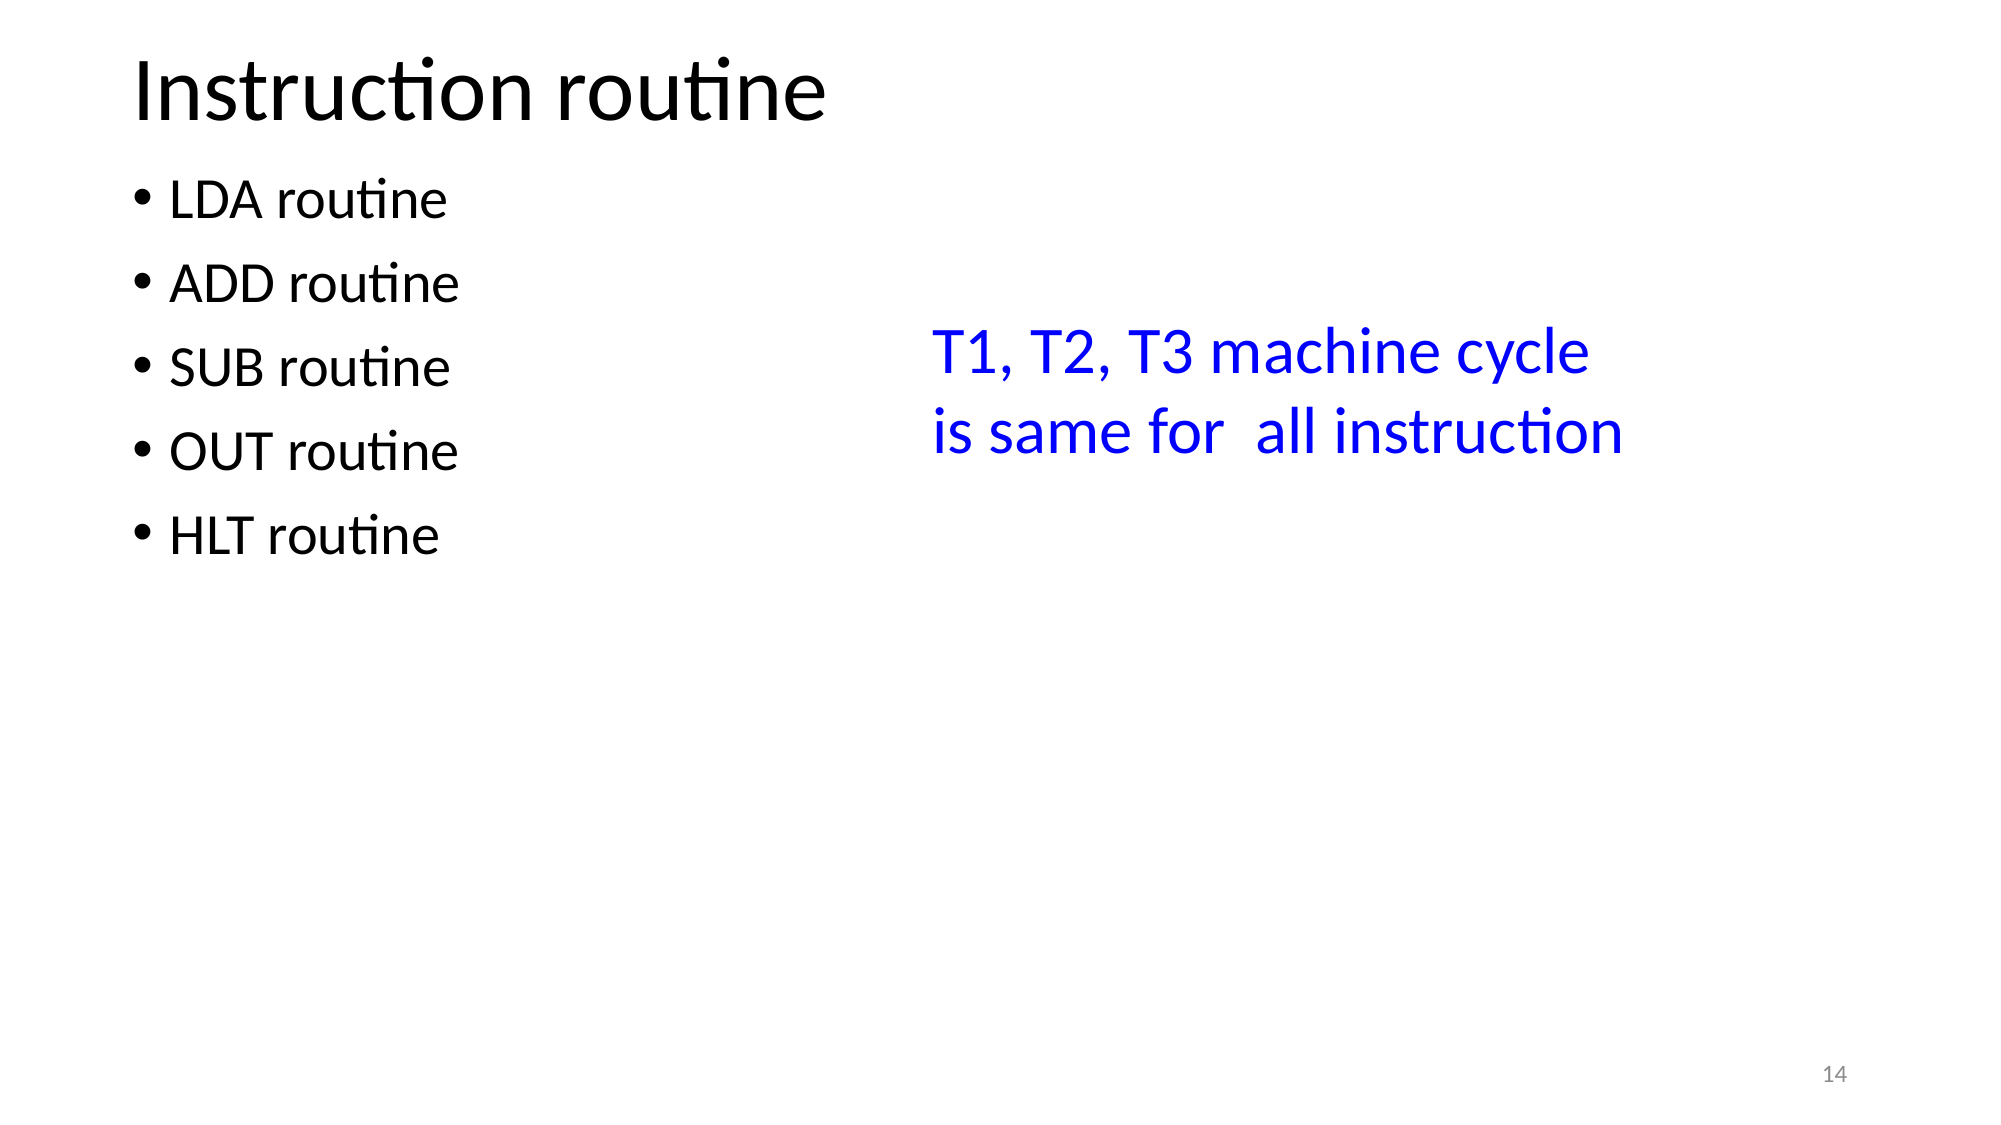

# Instruction routine
LDA routine
ADD routine
SUB routine
OUT routine
HLT routine
T1, T2, T3 machine cycle
is same for  all instruction
14